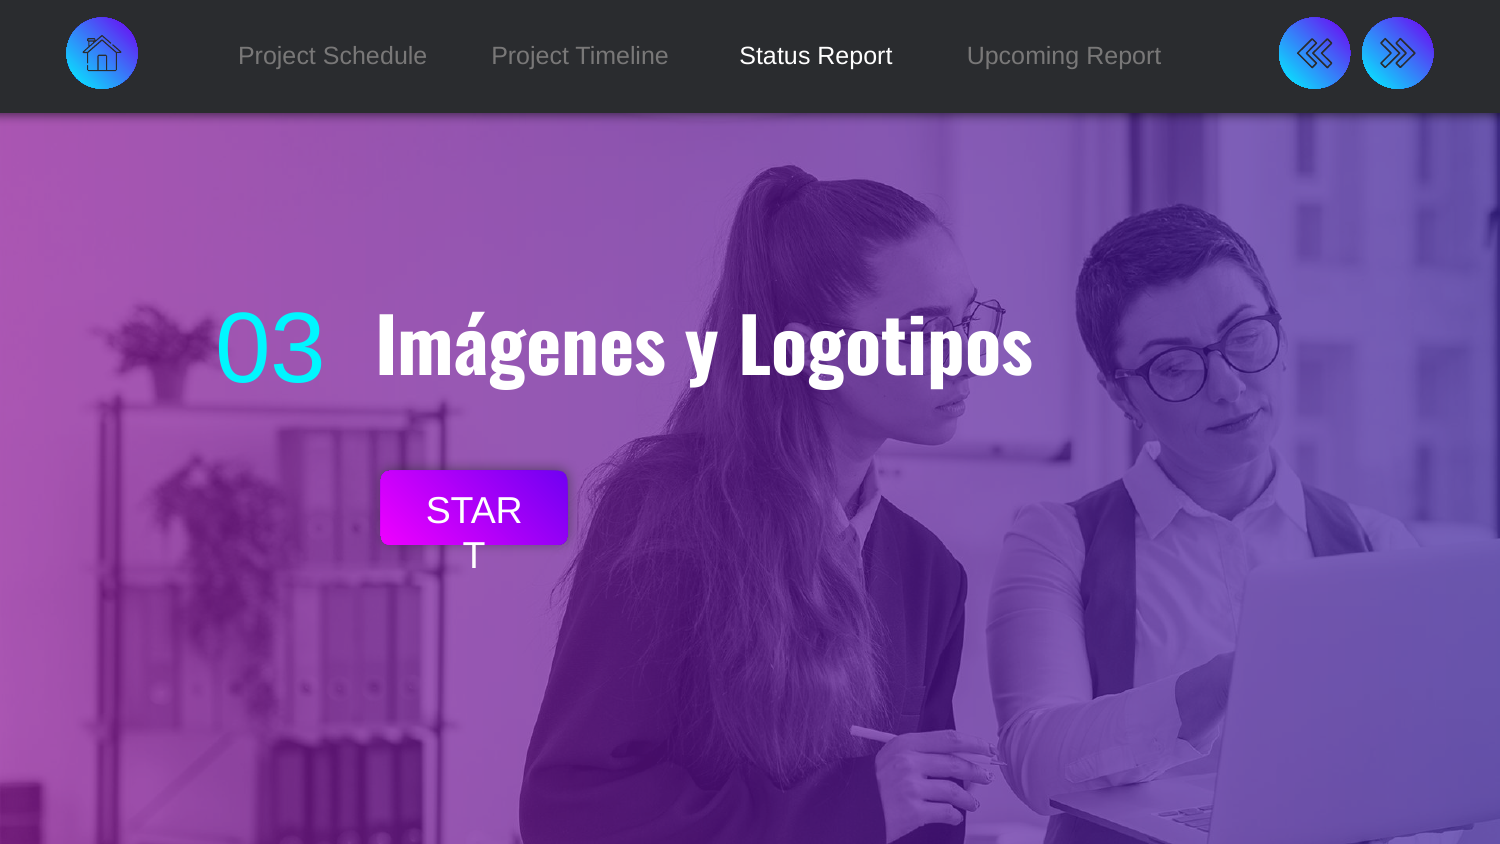

Project Schedule
Project Timeline
Status Report
Upcoming Report

# Imágenes y Logotipos
03
START